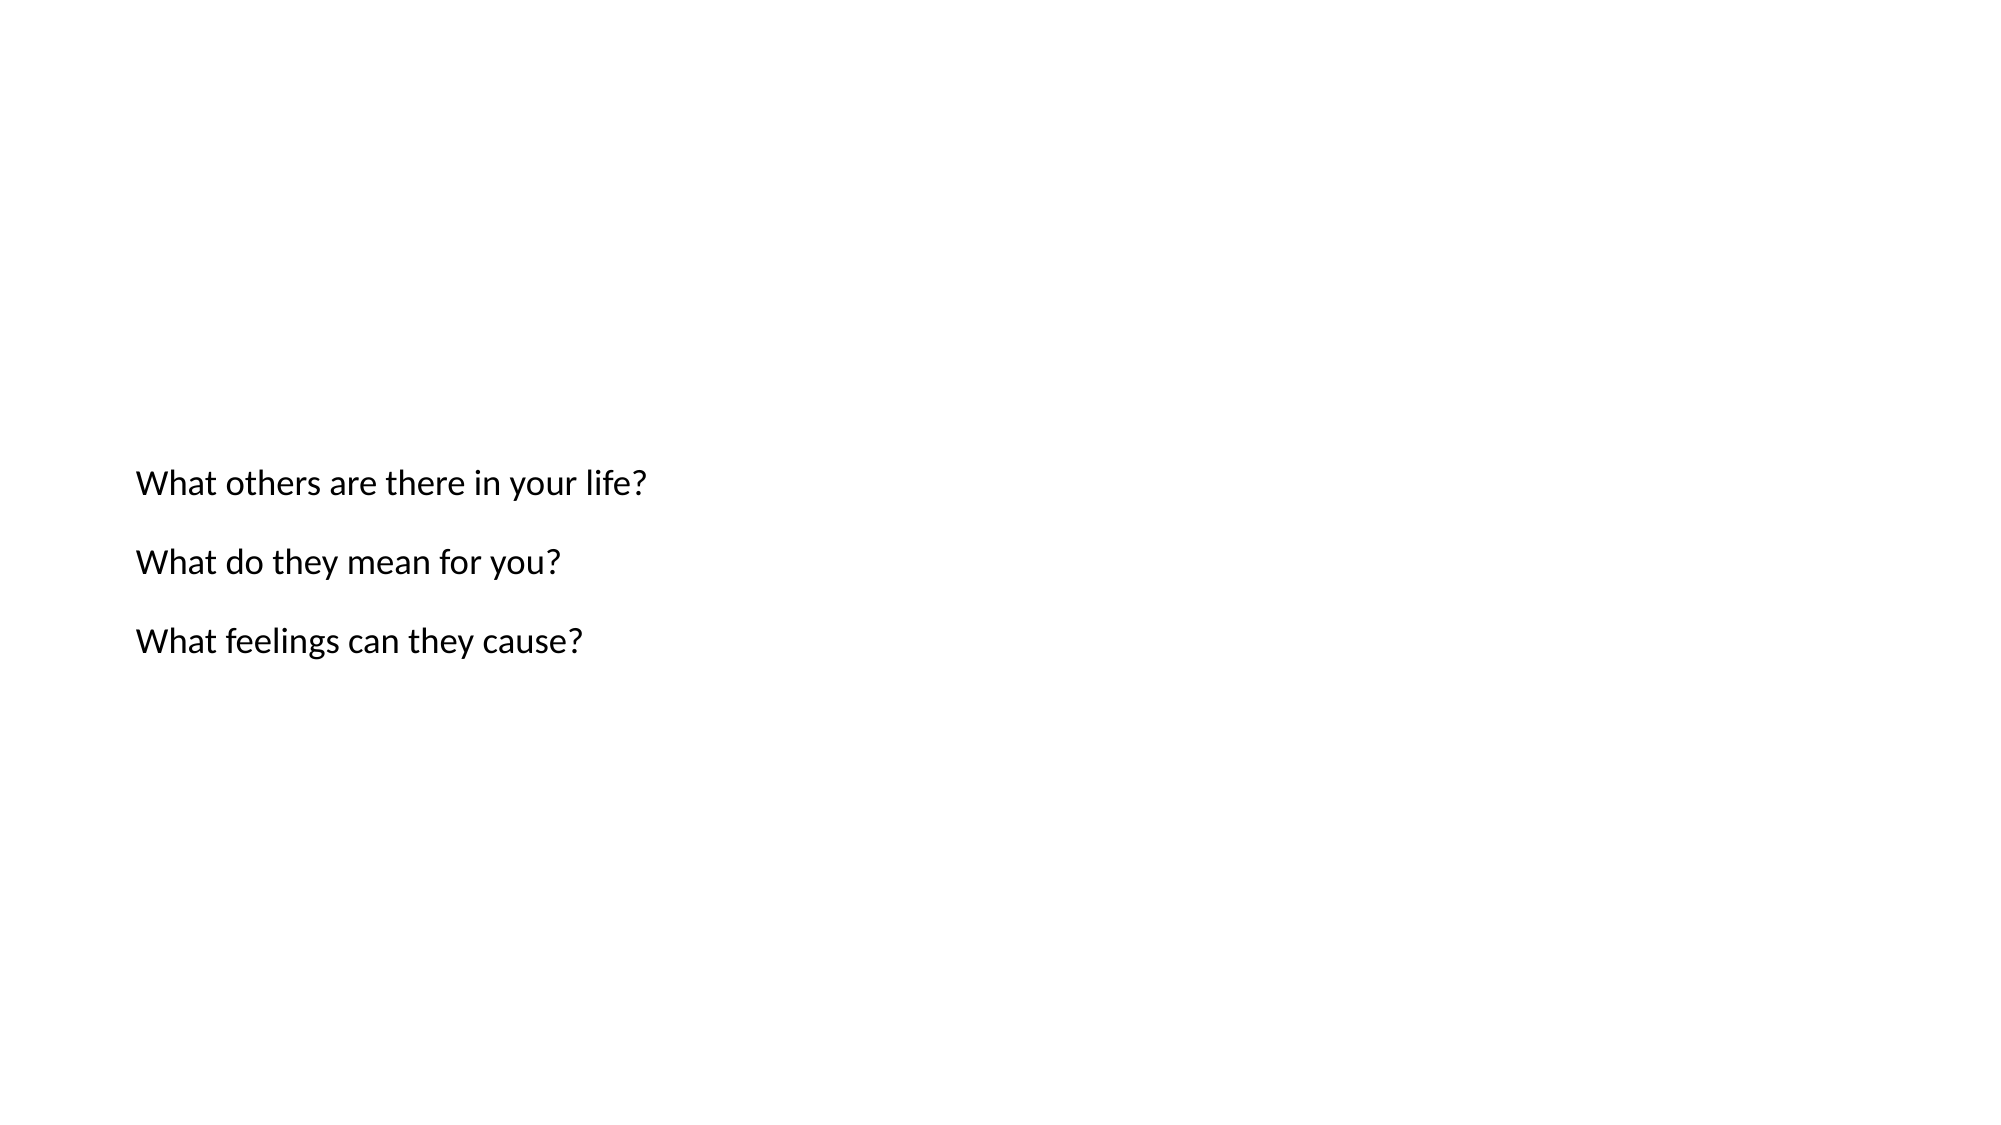

# What others are there in your life? What do they mean for you? What feelings can they cause?